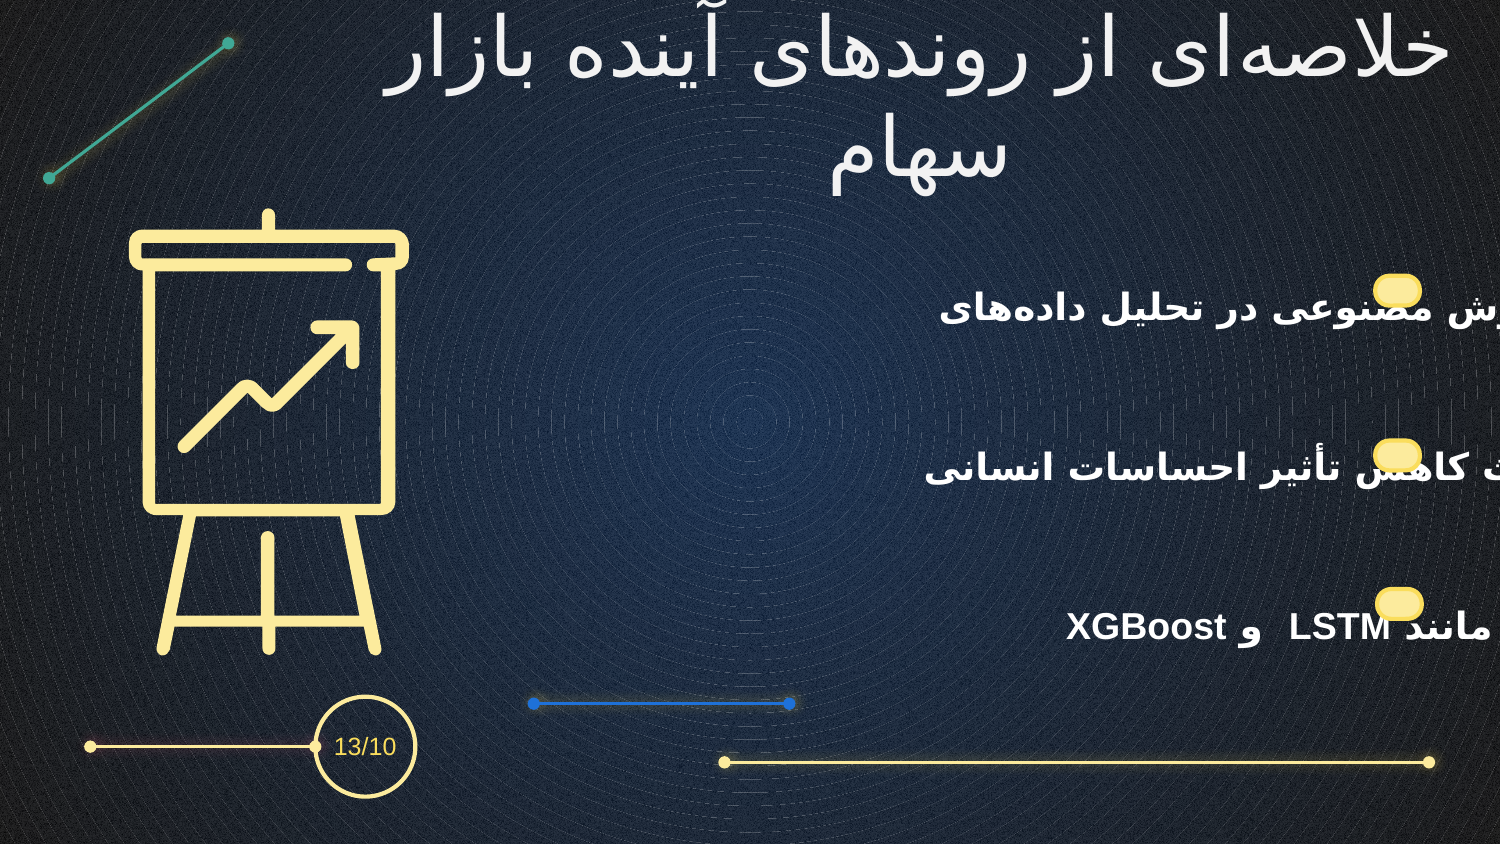

جمع‌بندی و پیشنهادات
آینده دنیای سهام بر اساس مقاله‌ی علمی
خلاصه‌ای از روندهای آینده بازار سهام

 پیش‌بینی بهتر روندهای بازار با
ترکیب چندین مدل هوش مصنوعی

افزایش نقش هوش مصنوعی در تحلیل داده‌های

افزایش امنیت معاملات
 با استفاده از بلاک‌چین
معاملات الگوریتمی و خودکار باعث کاهش تأثیر احساسات انسانی
فرصت‌های نوین برای سرمایه‌گذاری هوشمند

توسعه مدل‌های ترکیبی مانند LSTM  و XGBoost

13/10